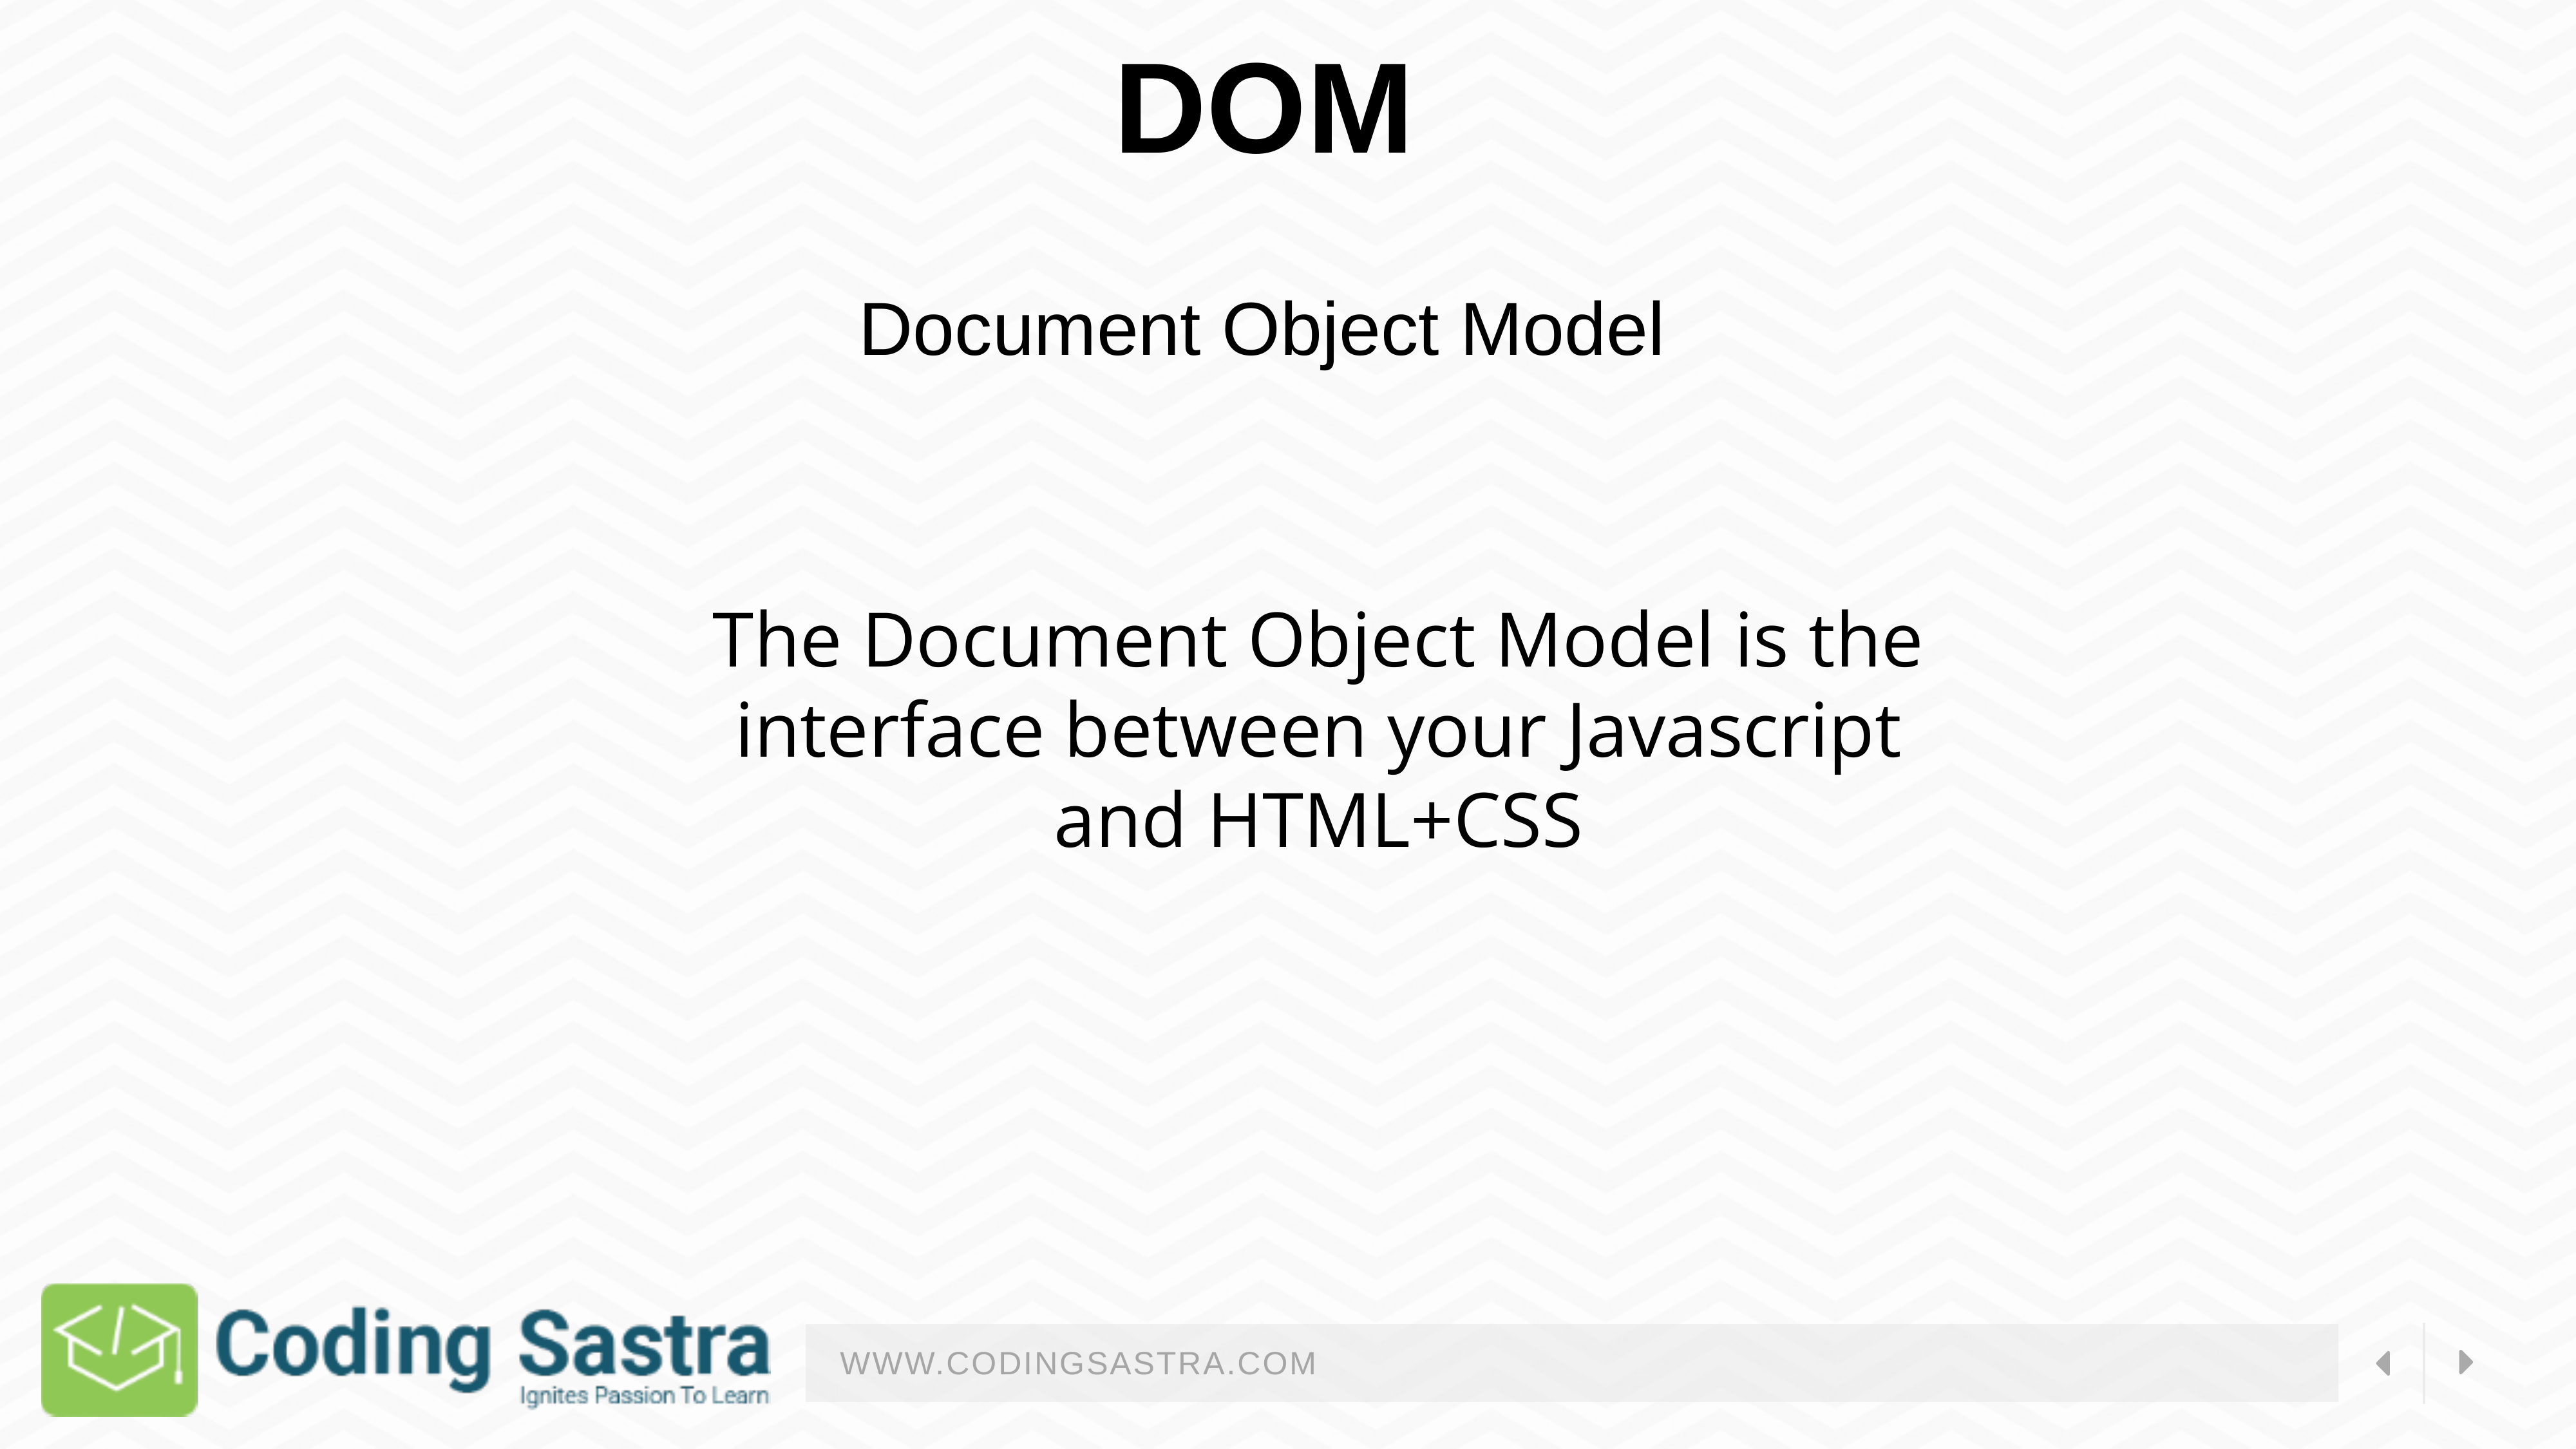

DOM
Document Object Model
The Document Object Model is the interface between your Javascript and HTML+CSS